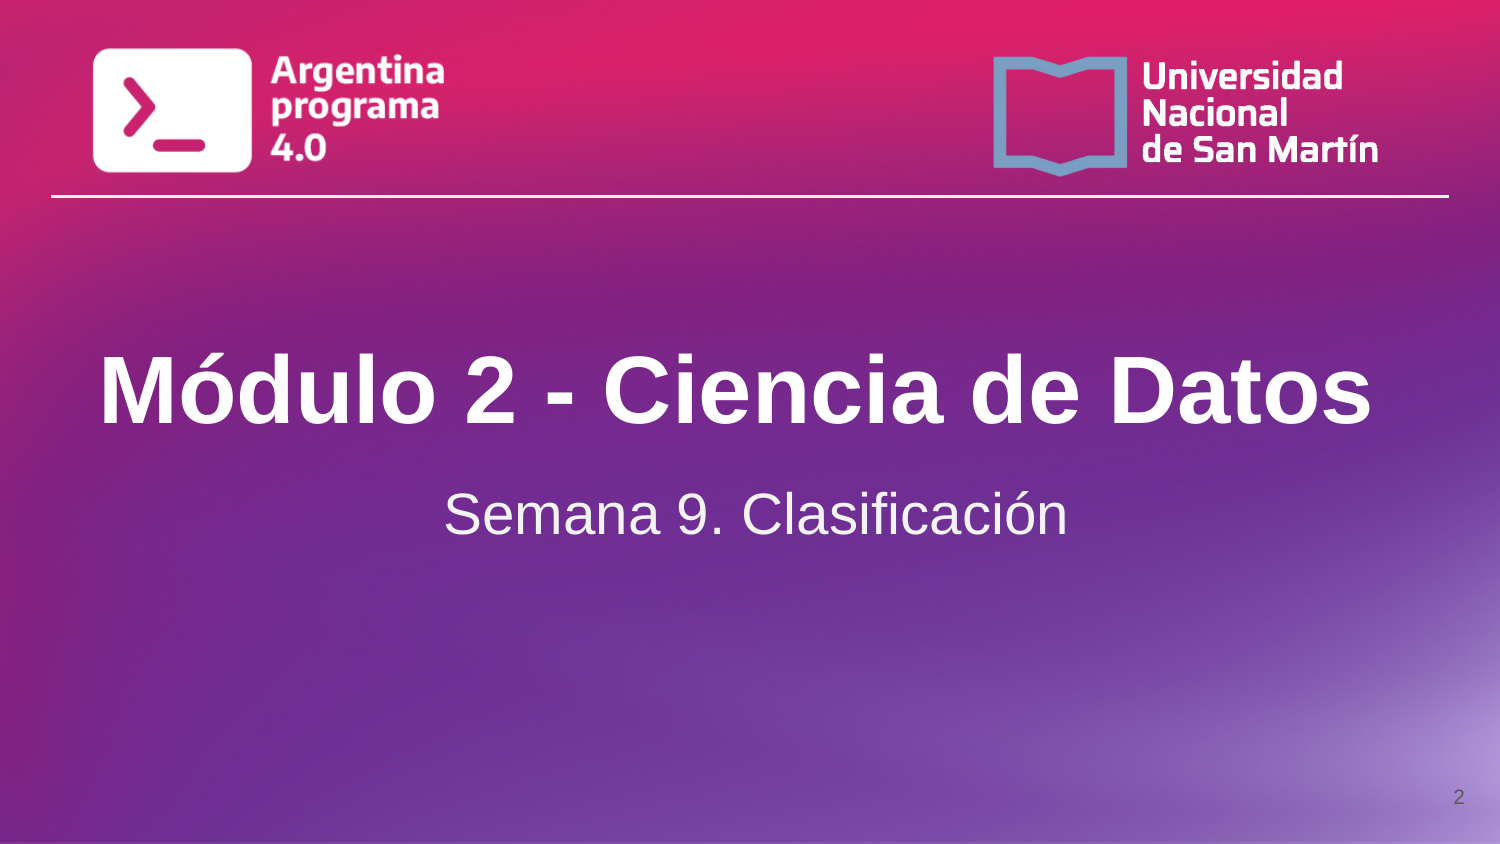

# Módulo 2 - Ciencia de Datos
Semana 9. Clasificación
2